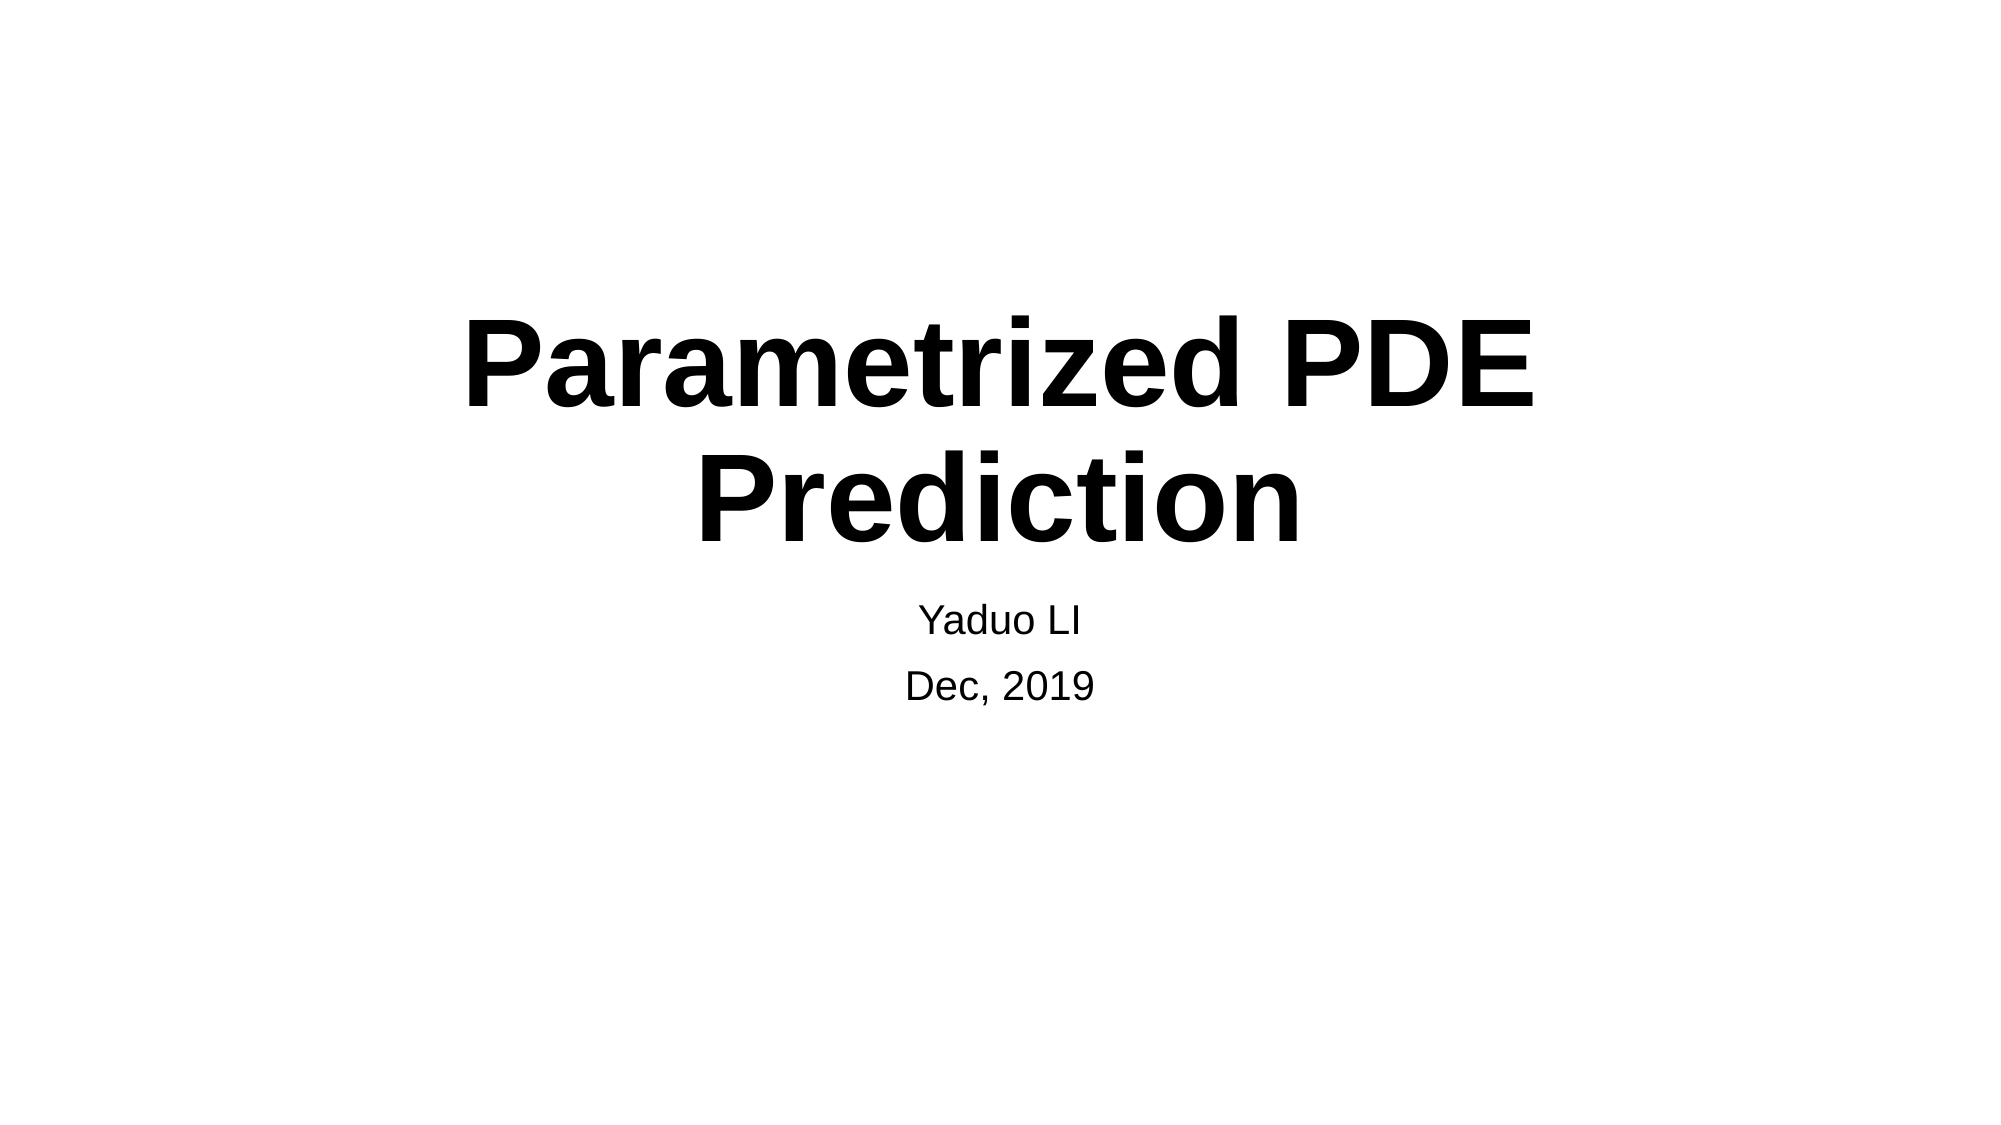

# Parametrized PDE Prediction
Yaduo LI
Dec, 2019